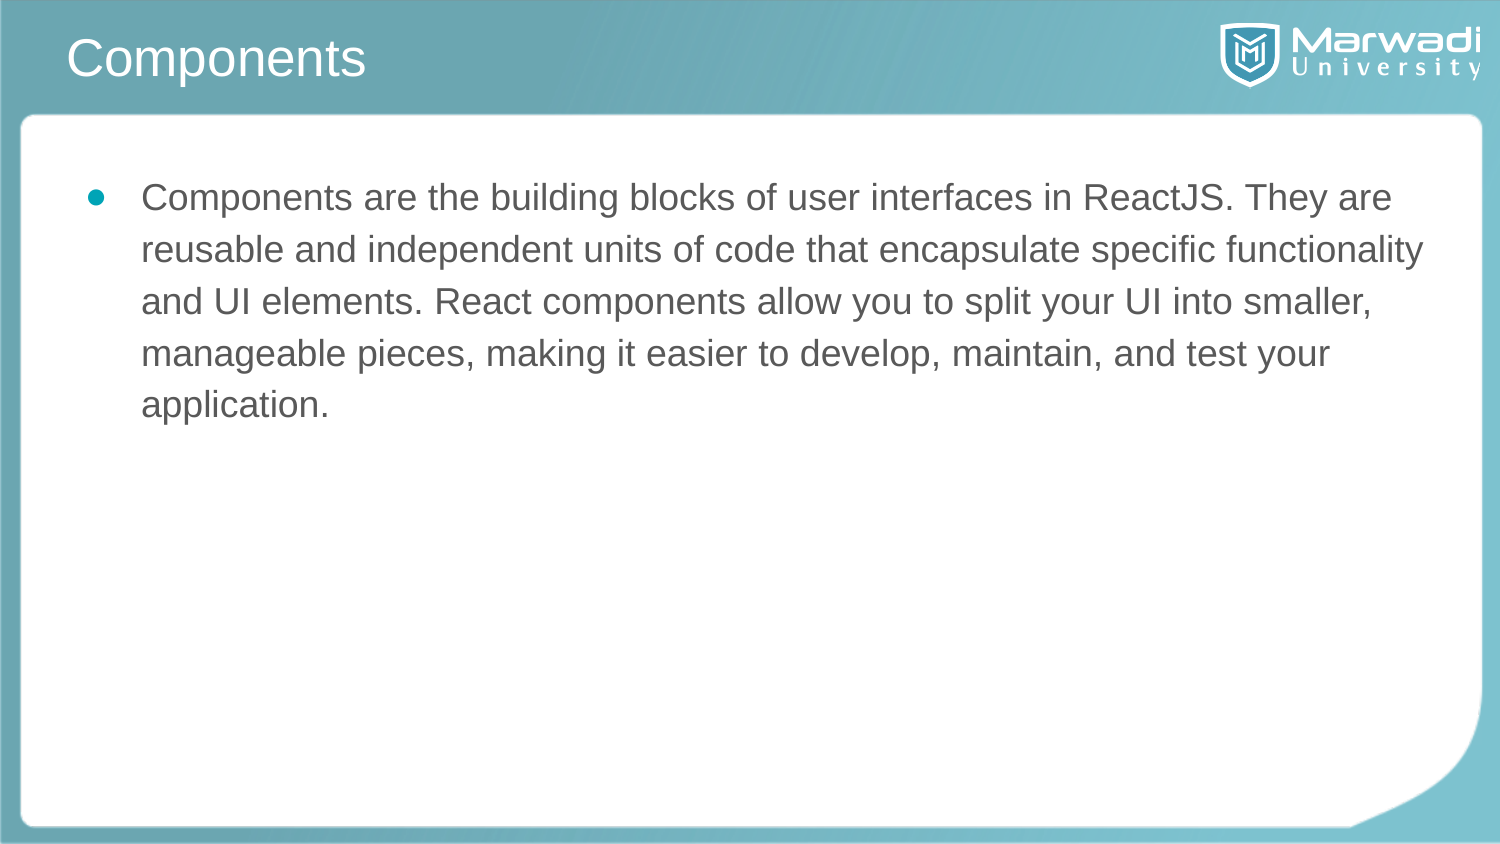

# Components
Components are the building blocks of user interfaces in ReactJS. They are reusable and independent units of code that encapsulate specific functionality and UI elements. React components allow you to split your UI into smaller, manageable pieces, making it easier to develop, maintain, and test your application.